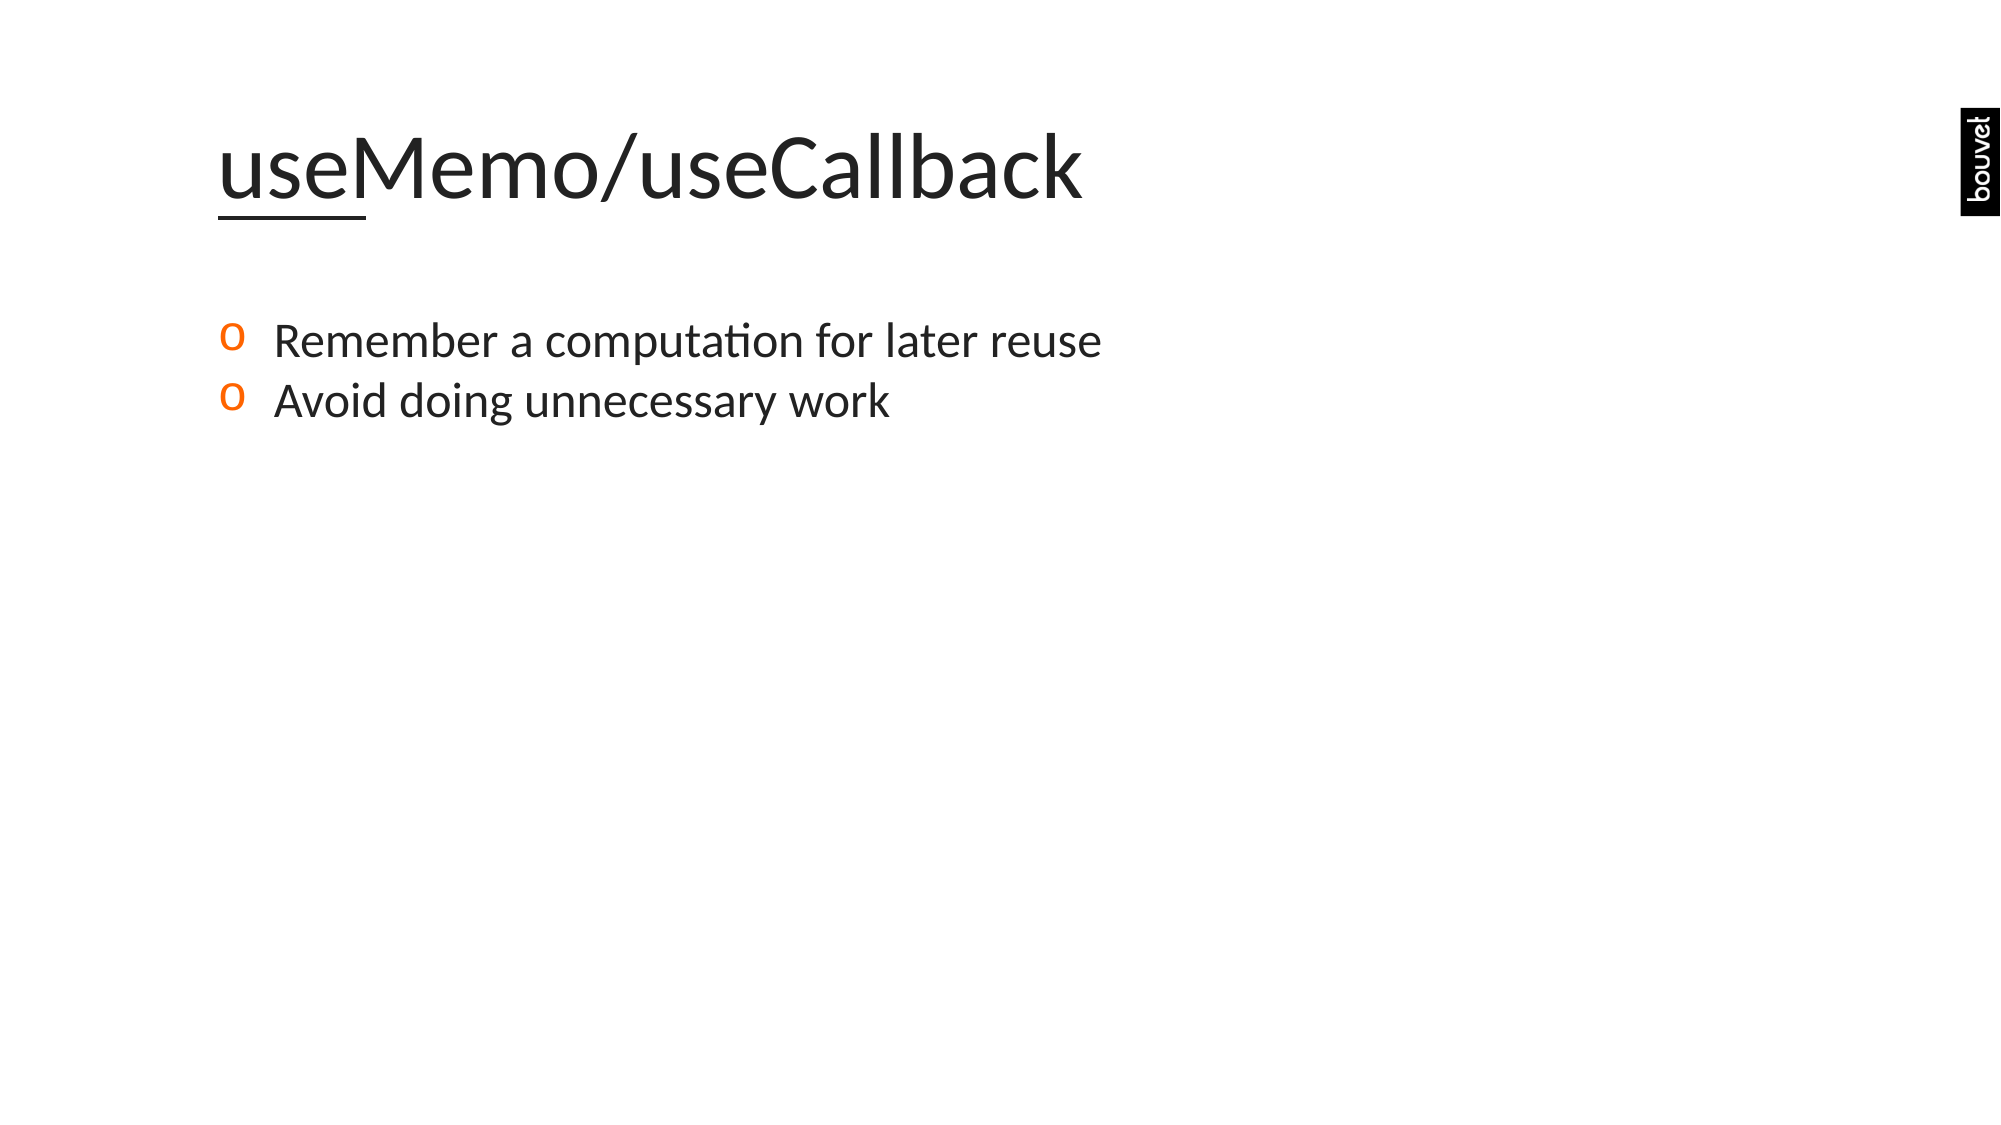

# useMemo/useCallback
Remember a computation for later reuse
Avoid doing unnecessary work